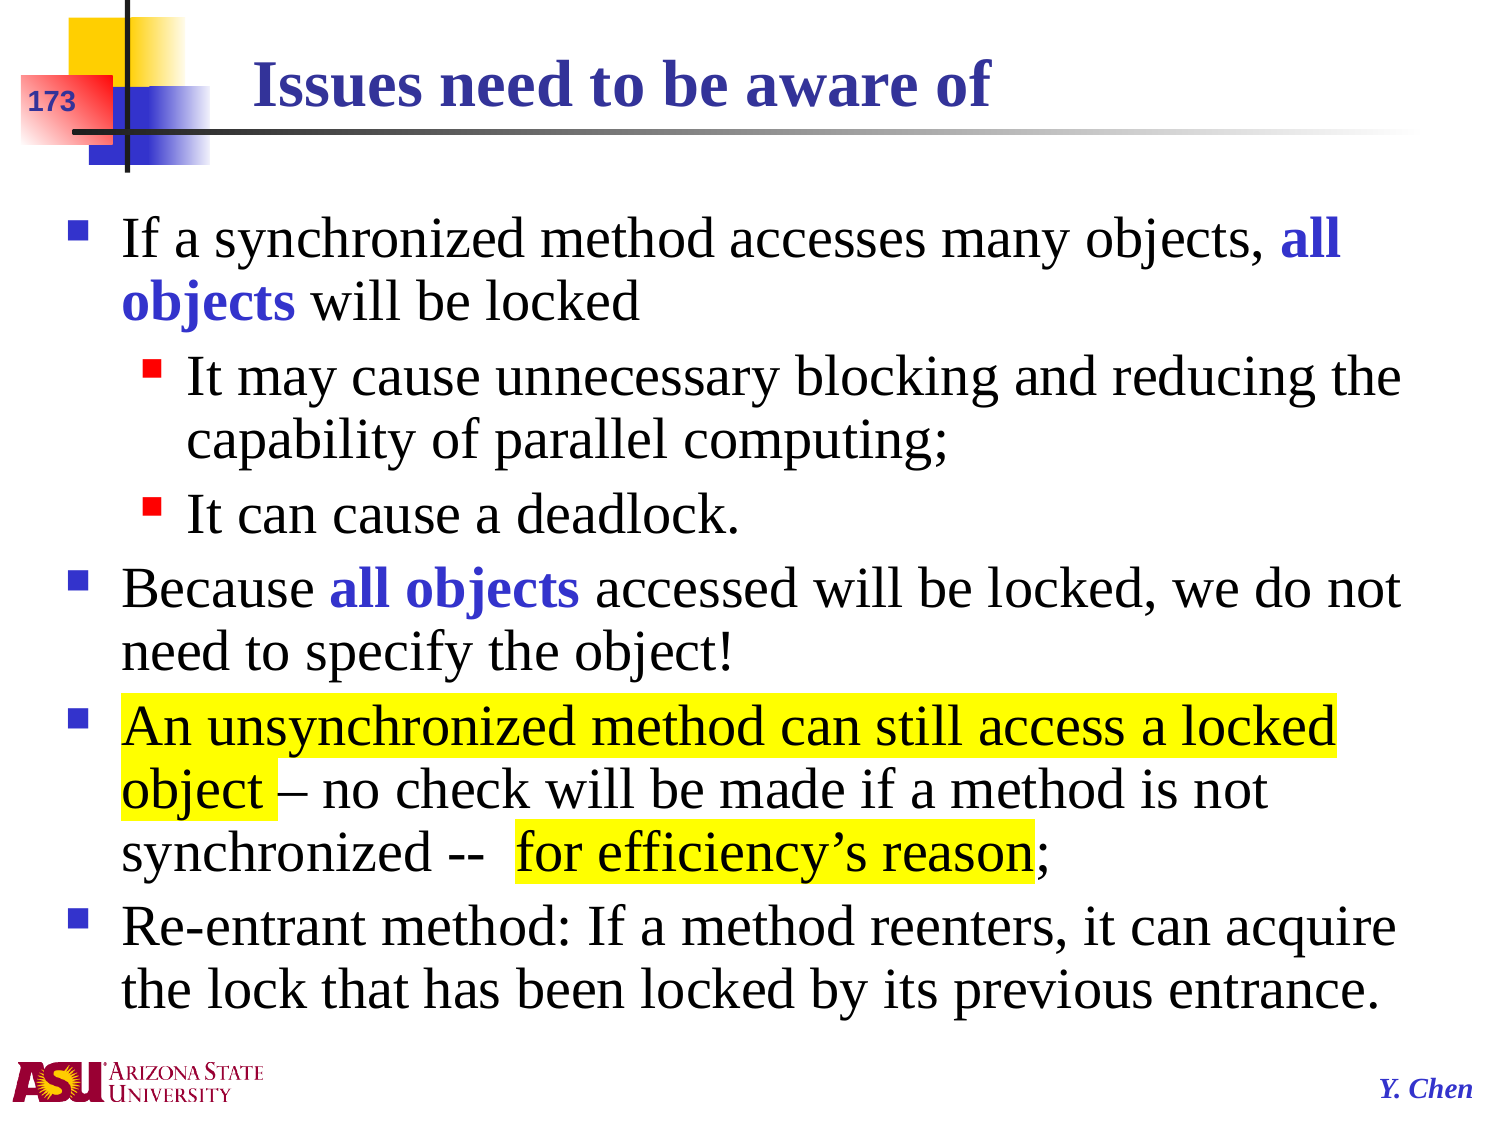

# Issues need to be aware of
173
If a synchronized method accesses many objects, all objects will be locked
It may cause unnecessary blocking and reducing the capability of parallel computing;
It can cause a deadlock.
Because all objects accessed will be locked, we do not need to specify the object!
An unsynchronized method can still access a locked object – no check will be made if a method is not synchronized --  for efficiency’s reason;
Re-entrant method: If a method reenters, it can acquire the lock that has been locked by its previous entrance.